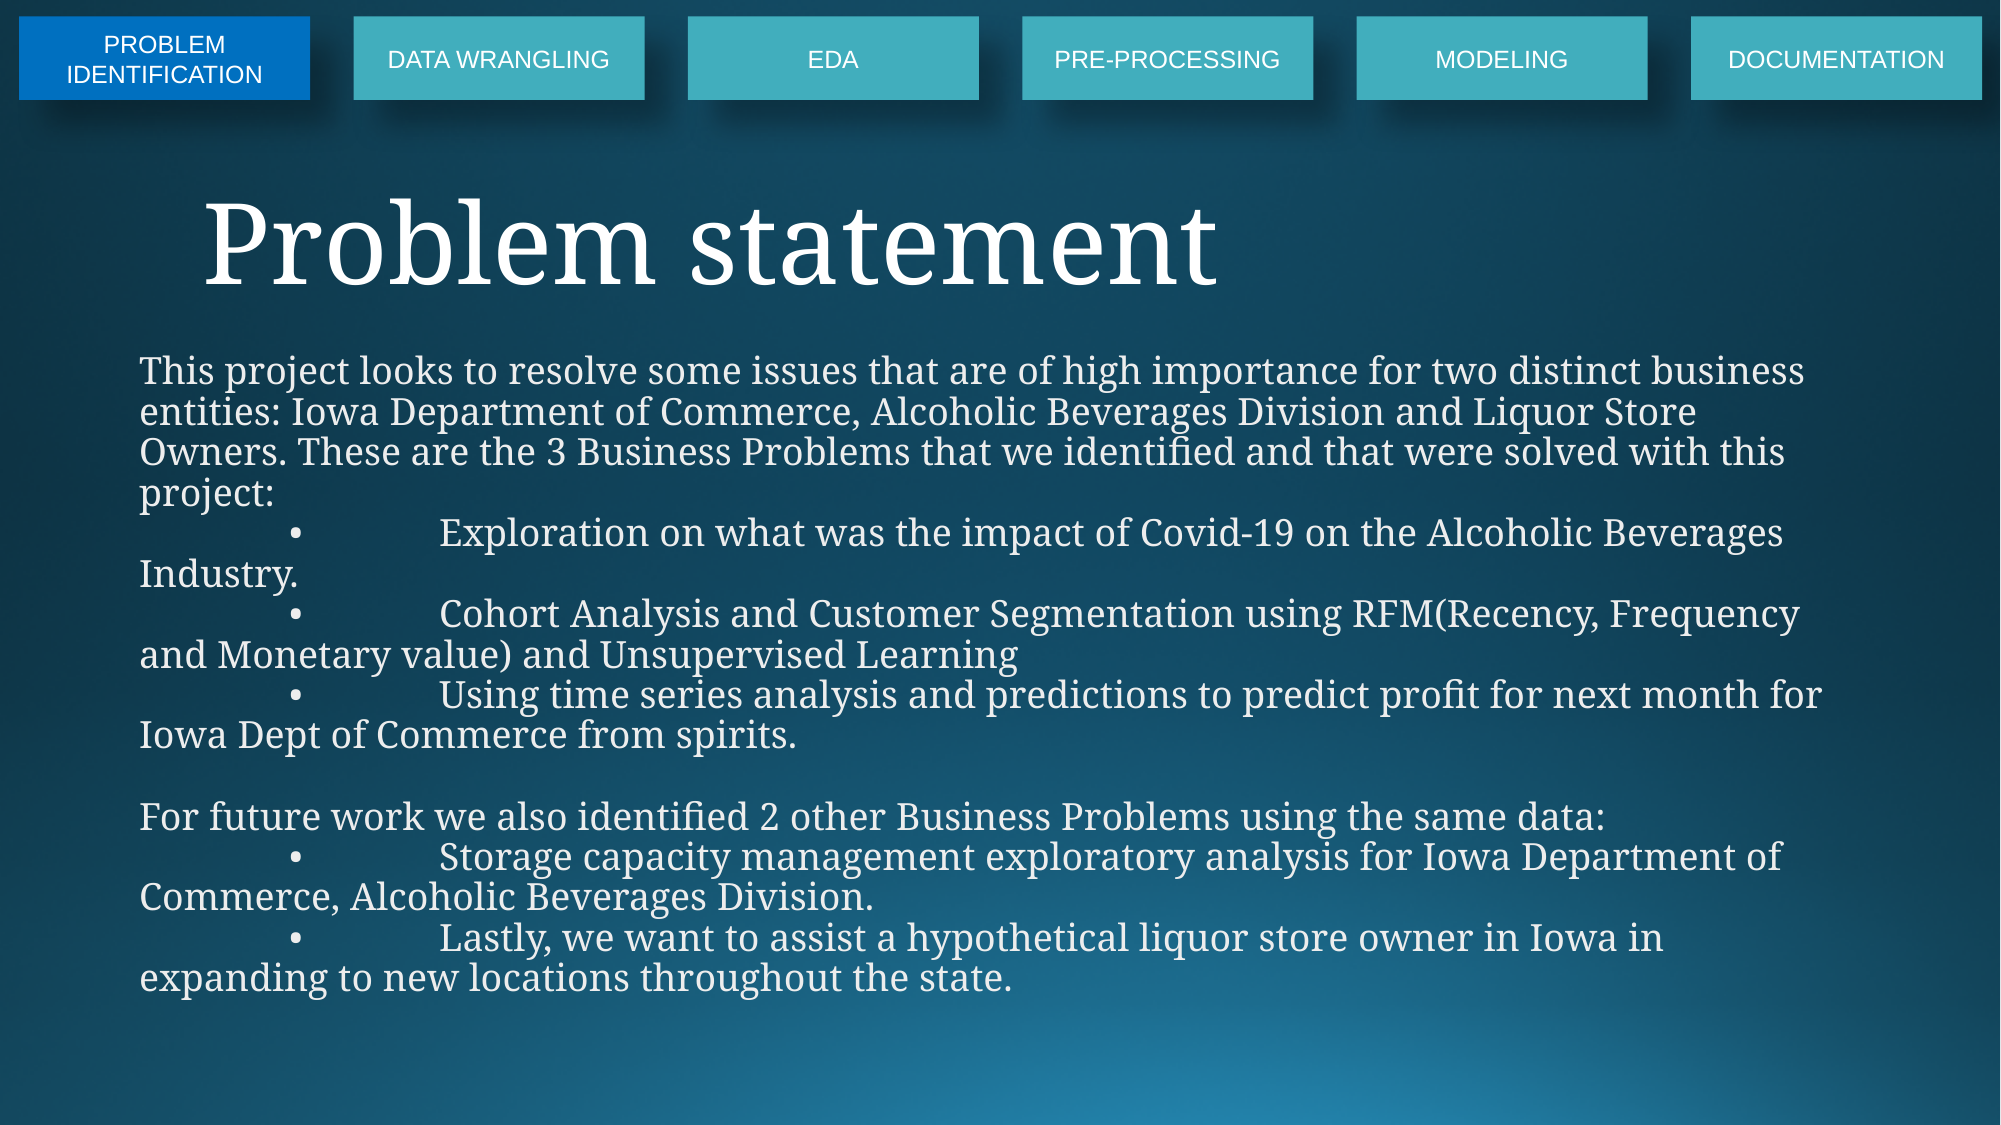

PROBLEM IDENTIFICATION
DATA WRANGLING
EDA
PRE-PROCESSING
MODELING
DOCUMENTATION
# Problem statement
This project looks to resolve some issues that are of high importance for two distinct business entities: Iowa Department of Commerce, Alcoholic Beverages Division and Liquor Store Owners. These are the 3 Business Problems that we identified and that were solved with this project:
	•	Exploration on what was the impact of Covid-19 on the Alcoholic Beverages Industry.
	•	Cohort Analysis and Customer Segmentation using RFM(Recency, Frequency and Monetary value) and Unsupervised Learning
	•	Using time series analysis and predictions to predict profit for next month for Iowa Dept of Commerce from spirits.

For future work we also identified 2 other Business Problems using the same data:
	•	Storage capacity management exploratory analysis for Iowa Department of Commerce, Alcoholic Beverages Division.
	•	Lastly, we want to assist a hypothetical liquor store owner in Iowa in expanding to new locations throughout the state.